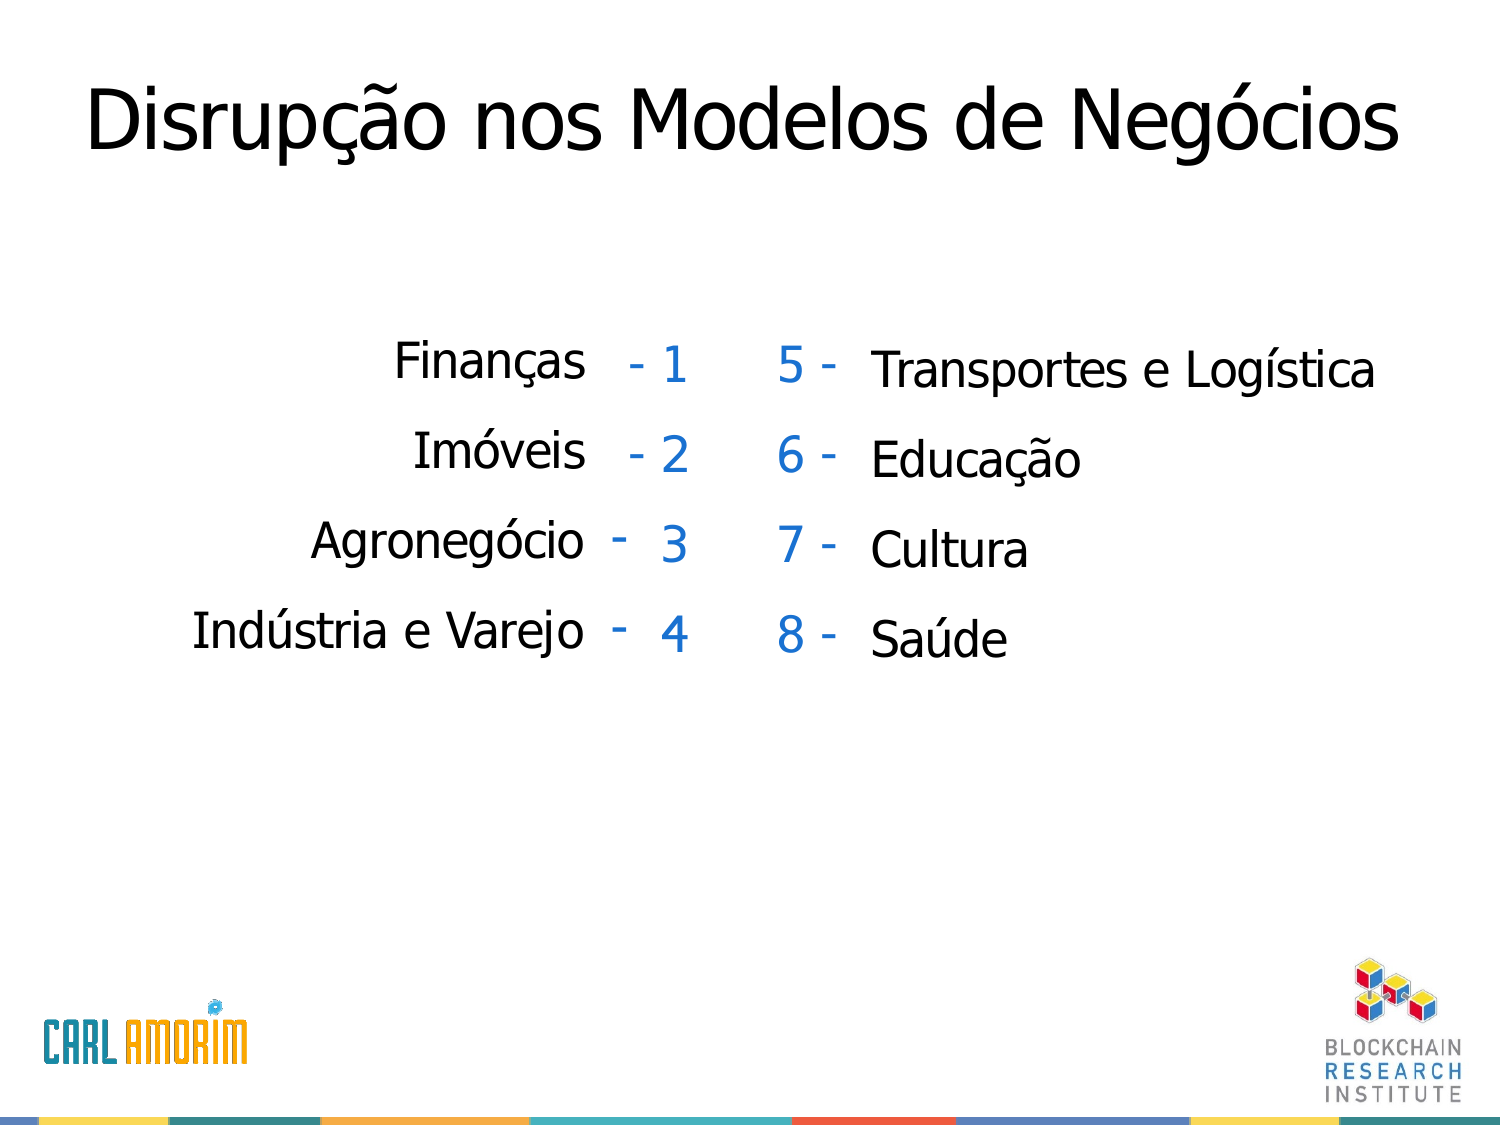

Disrupção nos Modelos de Negócios
Finanças
Imóveis
Agronegócio
Indústria e Varejo
- 1
- 2
 3
 4
5 -
6 -
7 -
8 -
Transportes e Logística
Educação
Cultura
Saúde